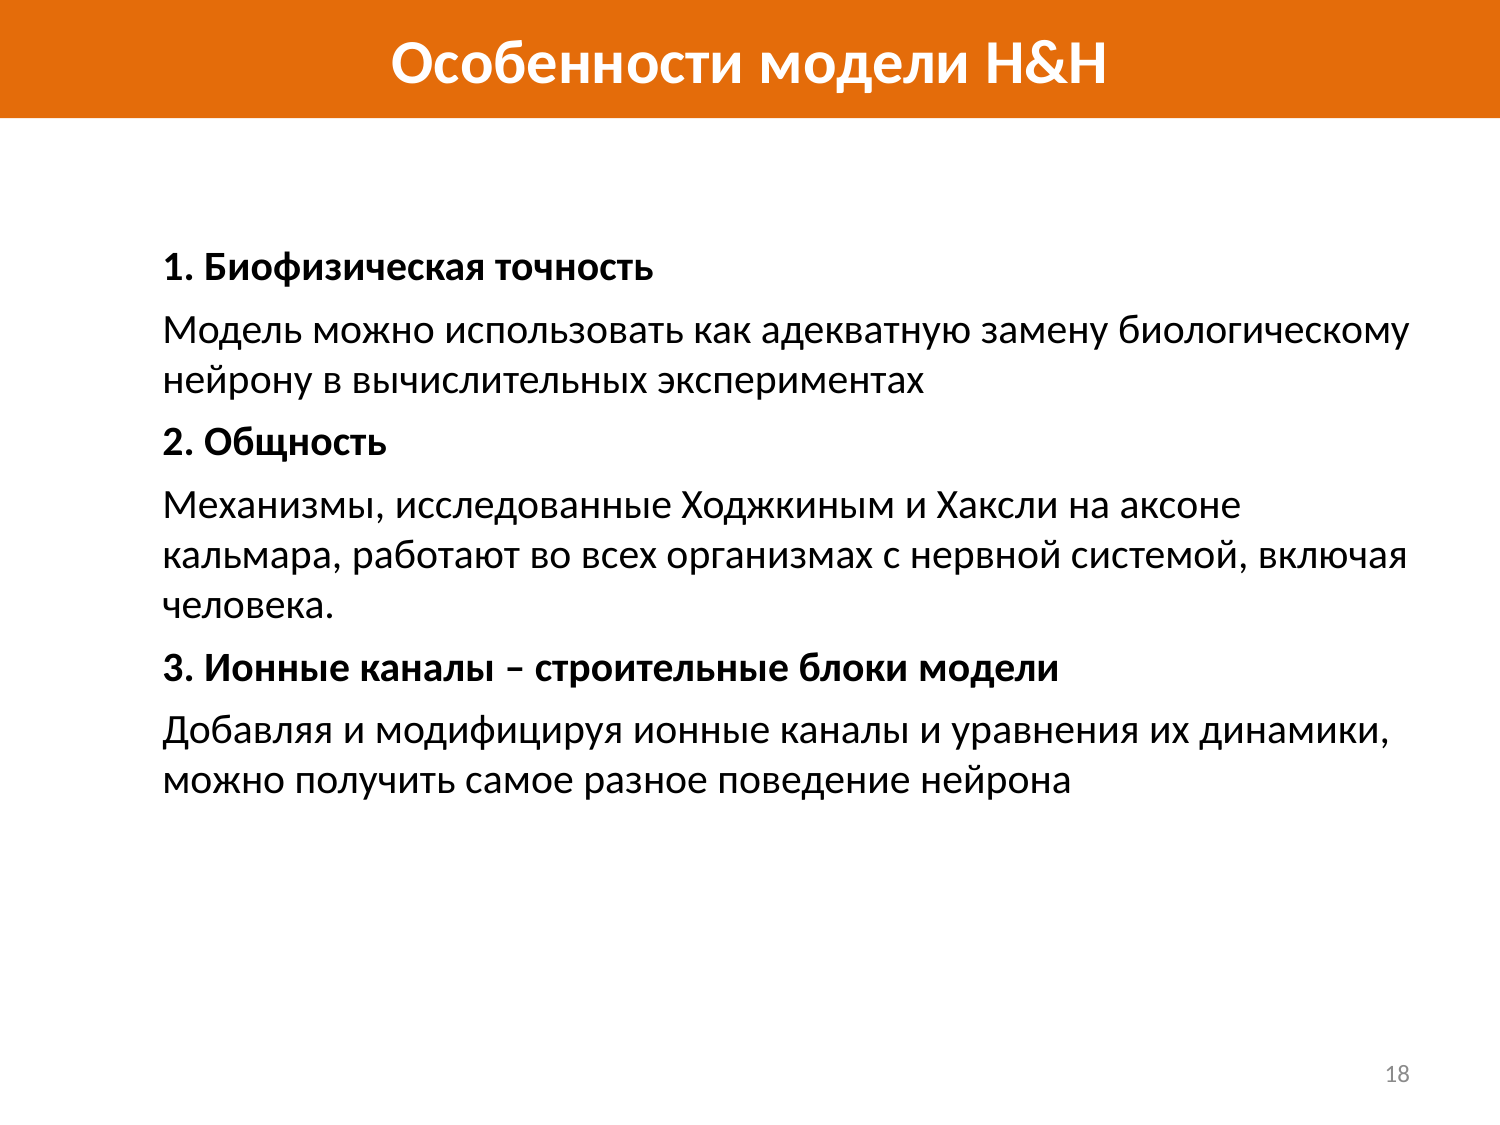

# Особенности модели H&H
1. Биофизическая точность
Модель можно использовать как адекватную замену биологическому нейрону в вычислительных экспериментах
2. Общность
Механизмы, исследованные Ходжкиным и Хаксли на аксоне кальмара, работают во всех организмах с нервной системой, включая человека.
3. Ионные каналы – строительные блоки модели
Добавляя и модифицируя ионные каналы и уравнения их динамики, можно получить самое разное поведение нейрона
18